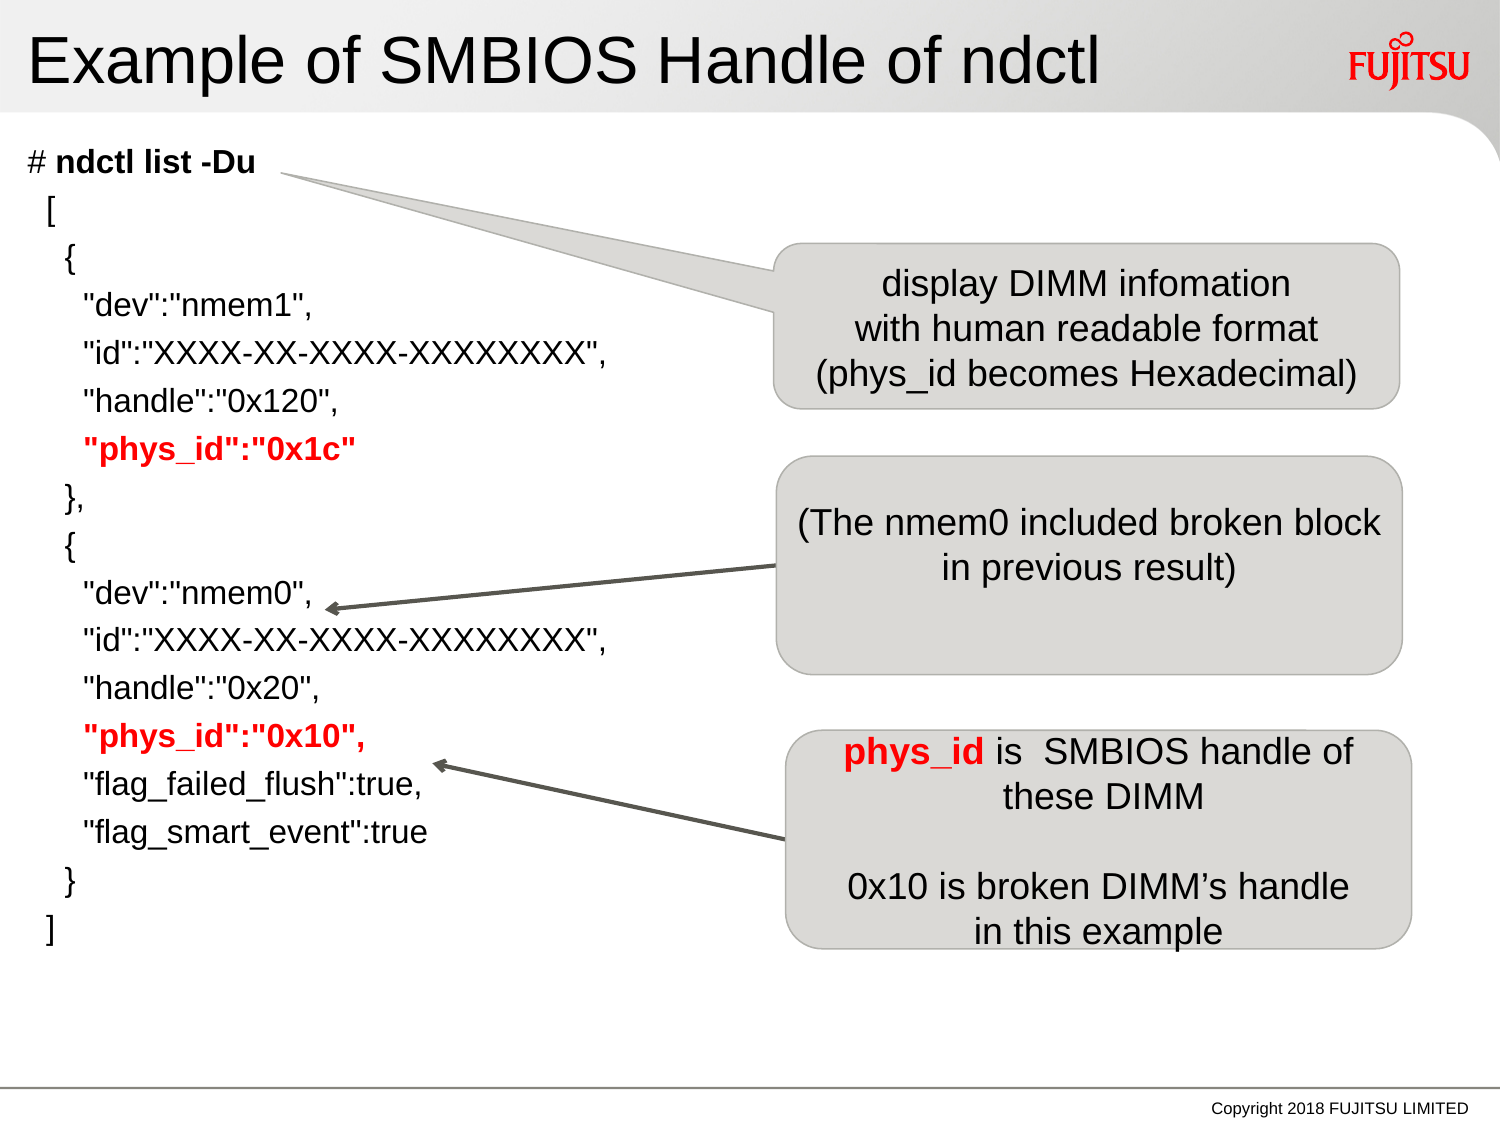

# Example of SMBIOS Handle of ndctl
# ndctl list -Du
  [
    {
      "dev":"nmem1",
      "id":"XXXX-XX-XXXX-XXXXXXXX",
      "handle":"0x120",
      "phys_id":"0x1c"
    },
    {
      "dev":"nmem0",
      "id":"XXXX-XX-XXXX-XXXXXXXX",
      "handle":"0x20",
      "phys_id":"0x10",
      "flag_failed_flush":true,
      "flag_smart_event":true
    }
  ]
display DIMM infomation
with human readable format
(phys_id becomes Hexadecimal)
(The nmem0 included broken block
in previous result)

phys_id is  SMBIOS handle of
 these DIMM

0x10 is broken DIMM’s handle
in this example
Copyright 2018 FUJITSU LIMITED